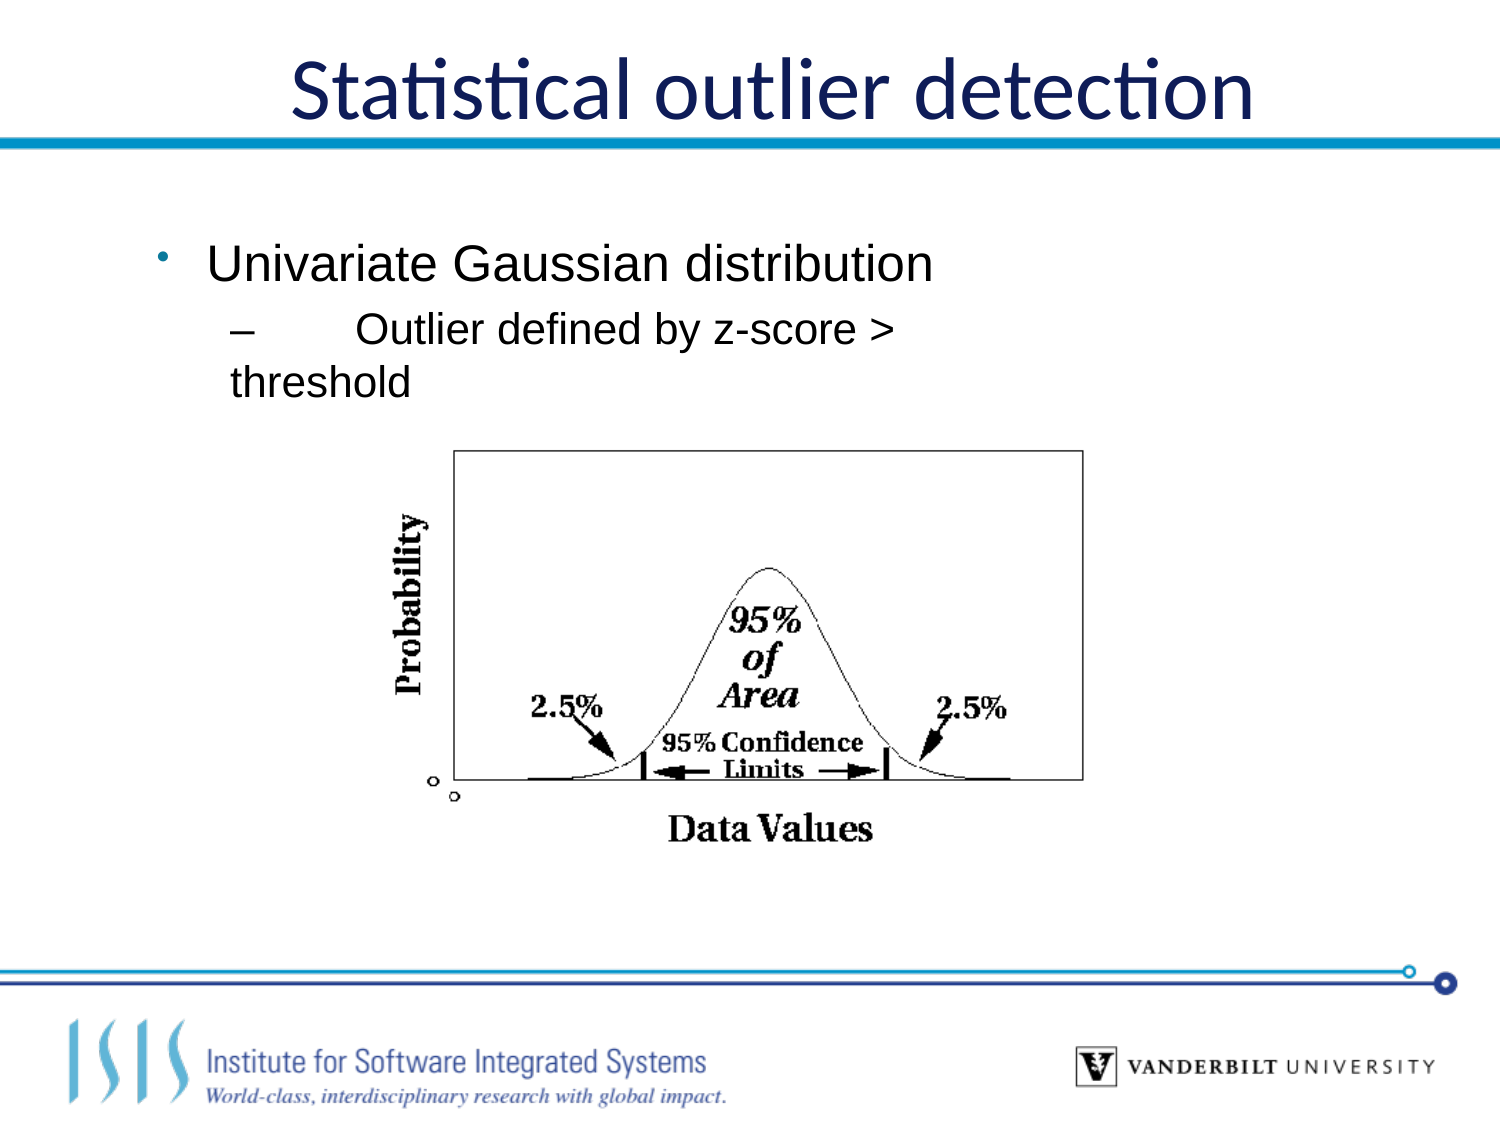

# Statistical outlier detection
Univariate Gaussian distribution
–	Outlier defined by z-score > threshold